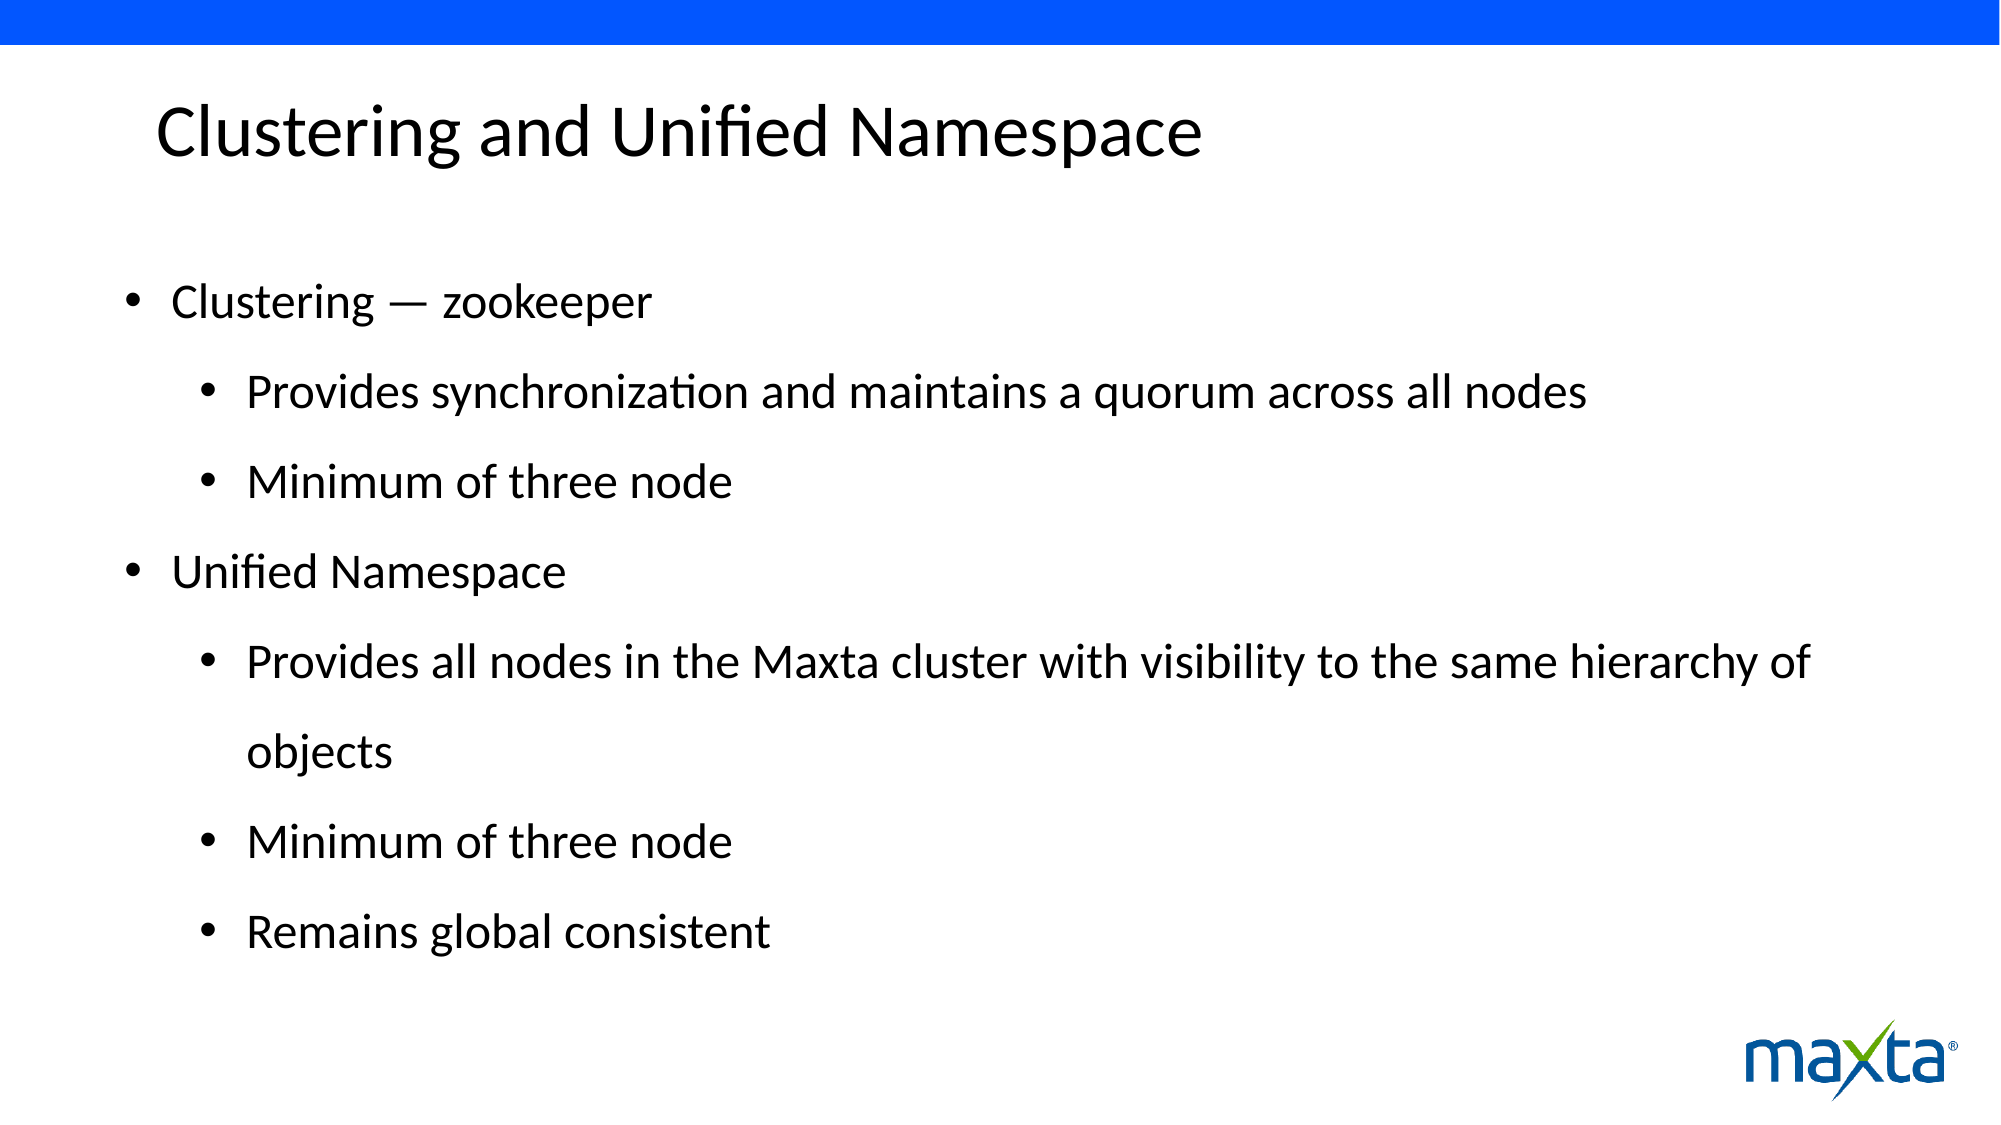

# Clustering and Unified Namespace
Clustering — zookeeper
Provides synchronization and maintains a quorum across all nodes
Minimum of three node
Unified Namespace
Provides all nodes in the Maxta cluster with visibility to the same hierarchy of objects
Minimum of three node
Remains global consistent